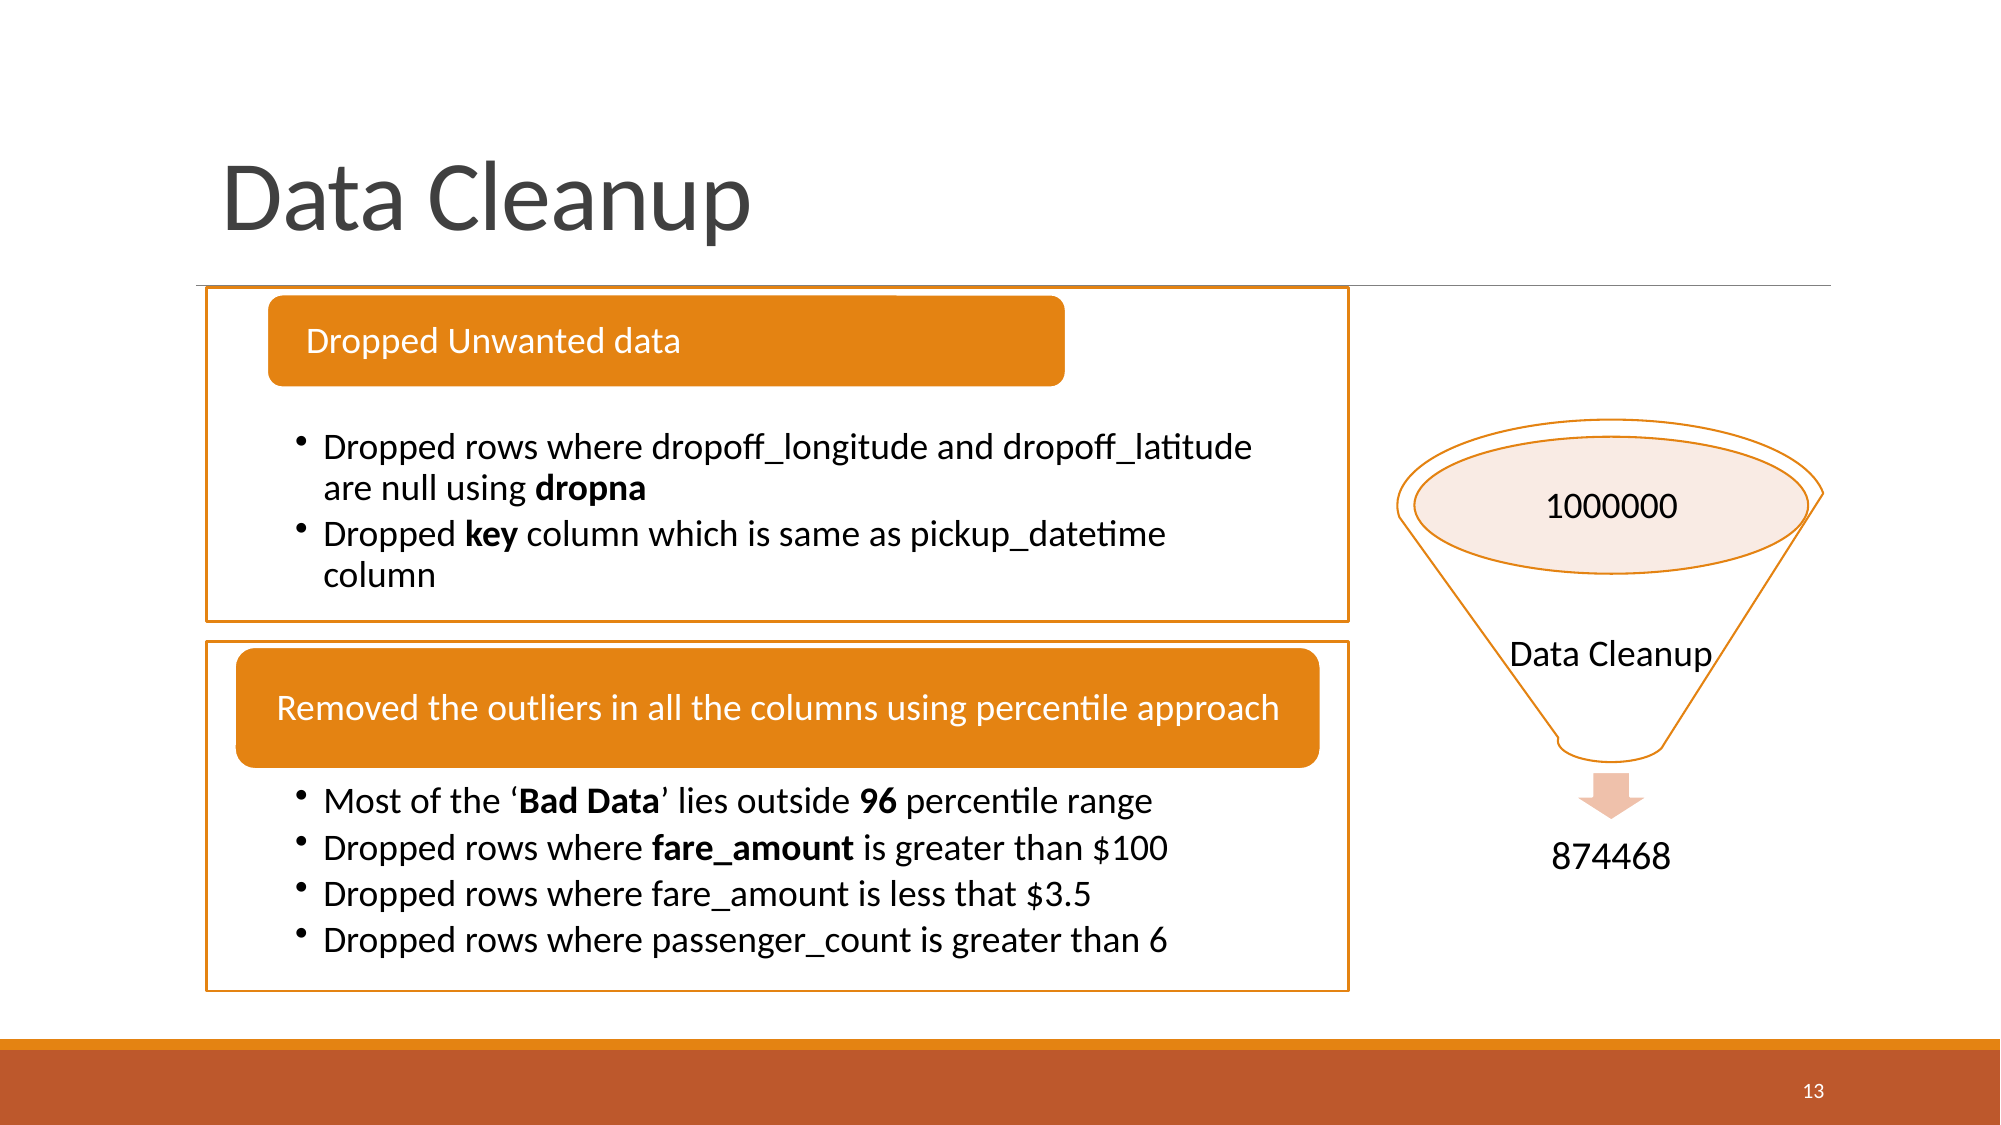

# Data Cleanup
Dropped rows where dropoff_longitude and dropoff_latitude are null using dropna
Dropped key column which is same as pickup_datetime column
Dropped Unwanted data
Most of the ‘Bad Data’ lies outside 96 percentile range
Dropped rows where fare_amount is greater than $100
Dropped rows where fare_amount is less that $3.5
Dropped rows where passenger_count is greater than 6
Removed the outliers in all the columns using percentile approach
874468
1000000
Data Cleanup
13